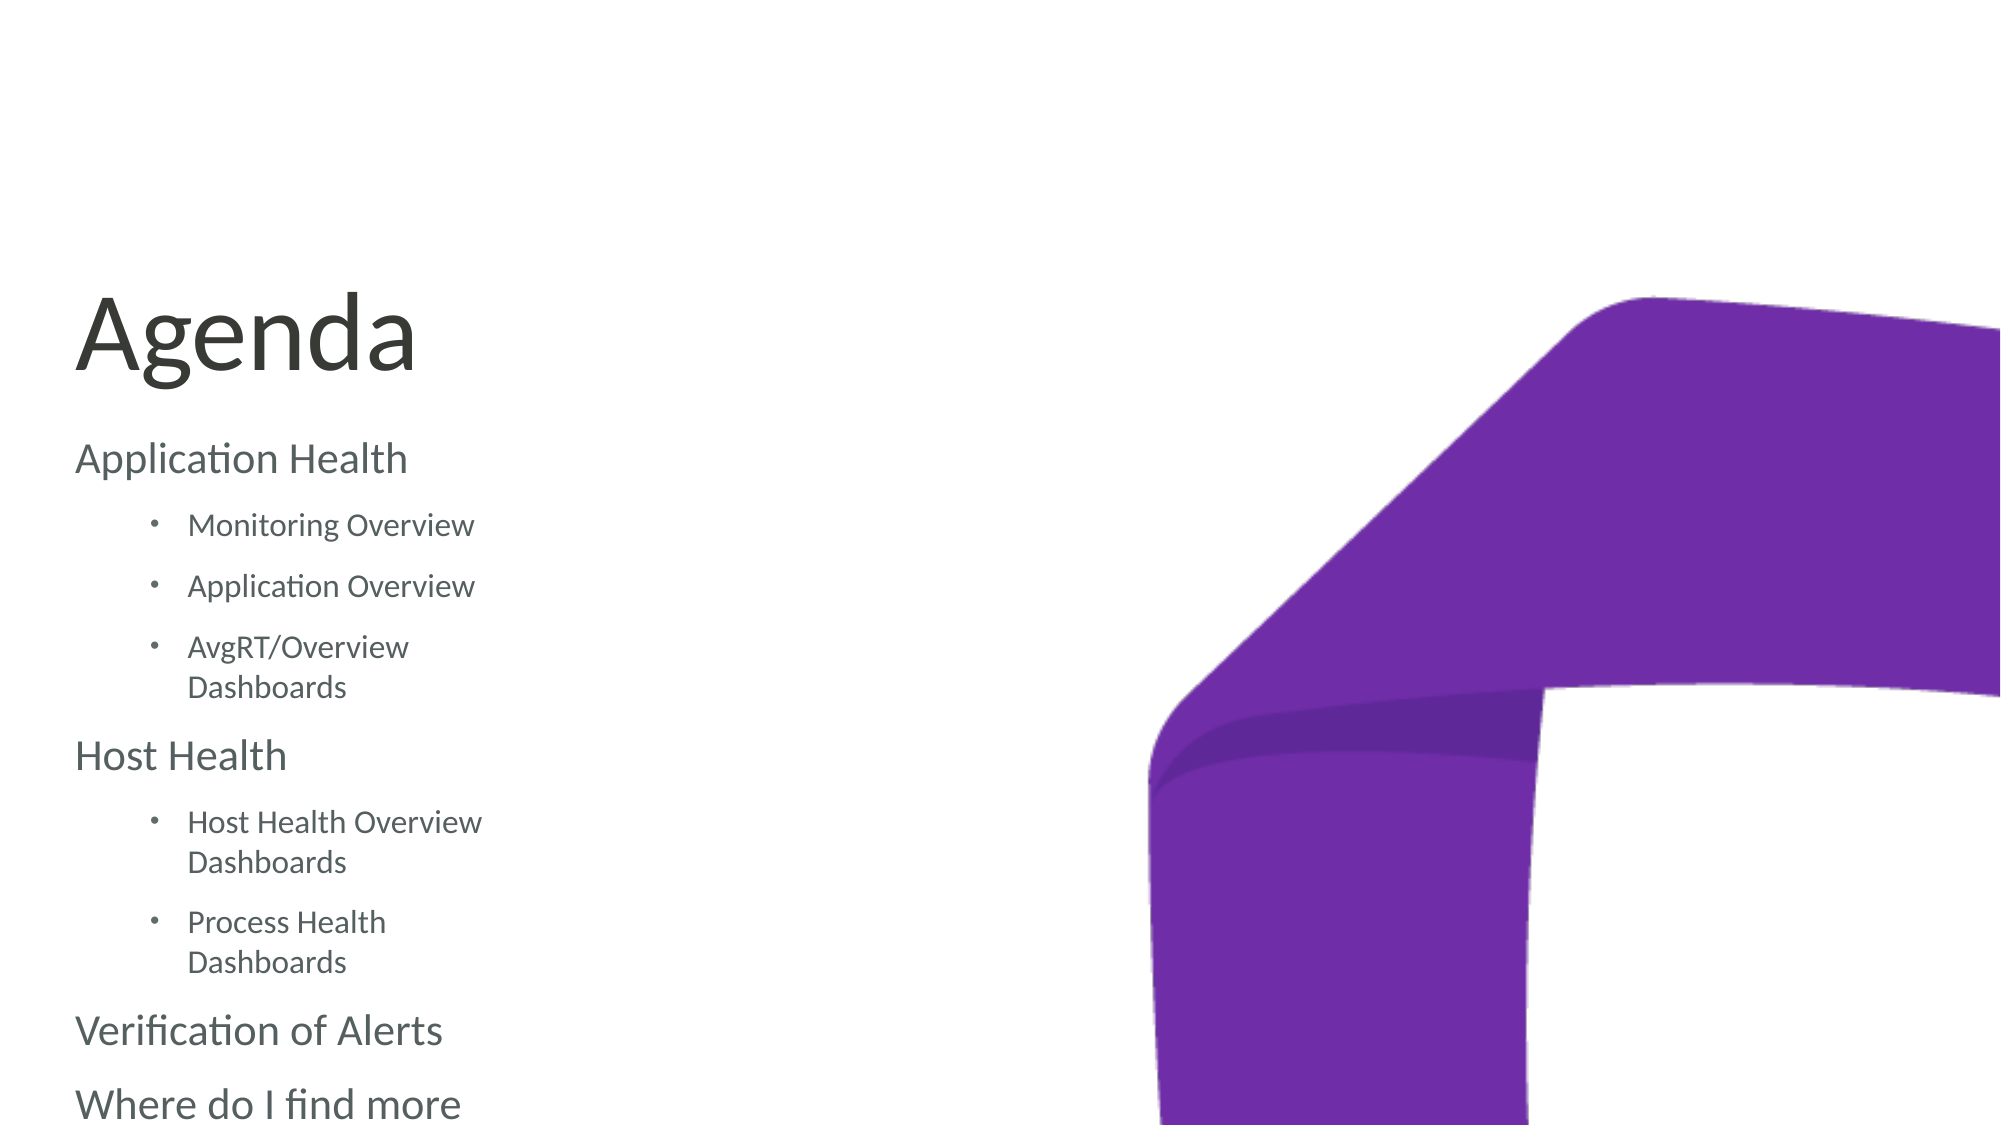

# Agenda
Application Health
Monitoring Overview
Application Overview
AvgRT/Overview Dashboards
Host Health
Host Health Overview Dashboards
Process Health Dashboards
Verification of Alerts
Where do I find more information on Dynatrace?
Exercises for comprehension of material